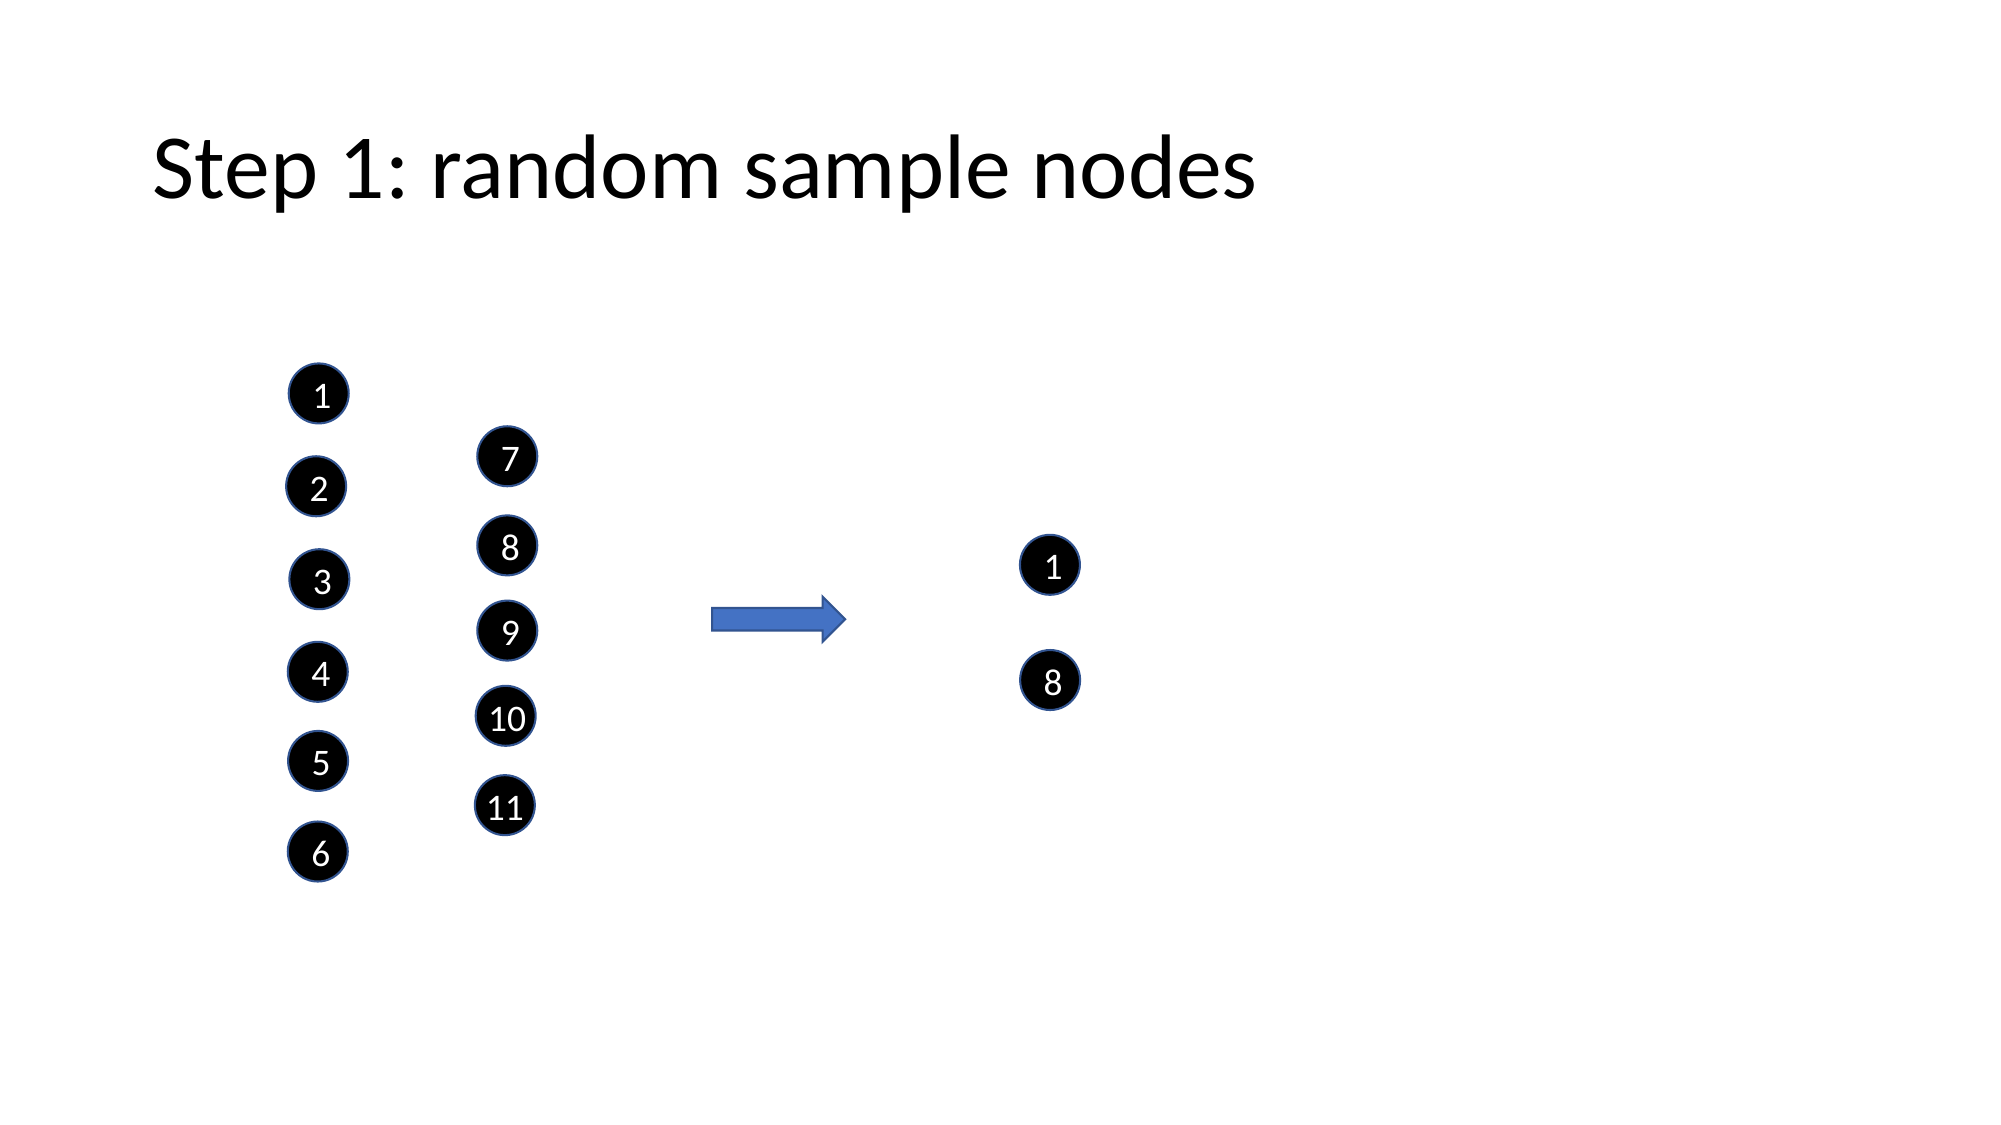

# Step 1: random sample nodes
1
7
2
8
1
3

9
4
8

10
5

11
6